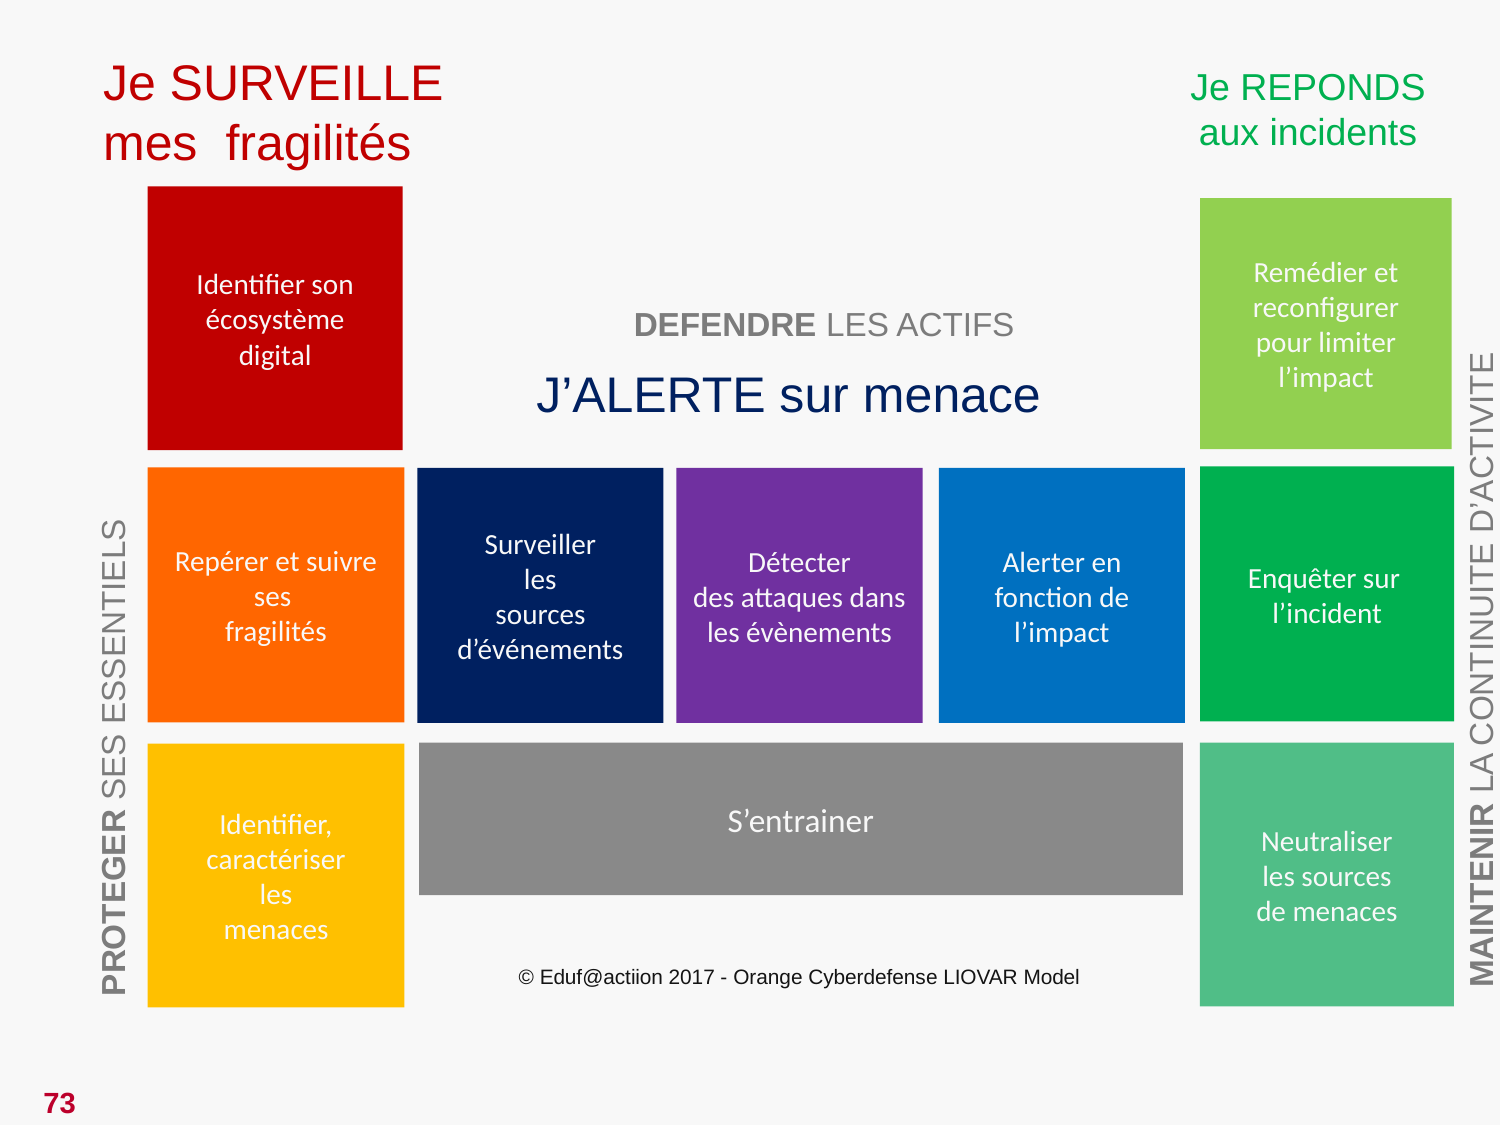

Stratégie de
Cyberdéfense  & SECOPS dans le maintien en condition de sécurité
Je SURVEILLE
mes  fragilités
Je REPONDS
aux incidents
Identifier son écosystème
digital
Repérer et suivre
ses
fragilités
Identifier, caractériser
les
menaces
Remédier et reconfigurer
pour limiter
l’impact
Enquêter sur
l’incident
Neutraliser
les sources
de menaces
DEFENDRE LES ACTIFS
J’ALERTE sur menace
Surveiller
les
sources d’événements
Détecter
des attaques dans les évènements
Alerter en fonction de l’impact
MAINTENIR LA CONTINUITE D’ACTIVITE
PROTEGER SES ESSENTIELS
S’entrainer
© Eduf@actiion 2017 - Orange Cyberdefense LIOVAR Model